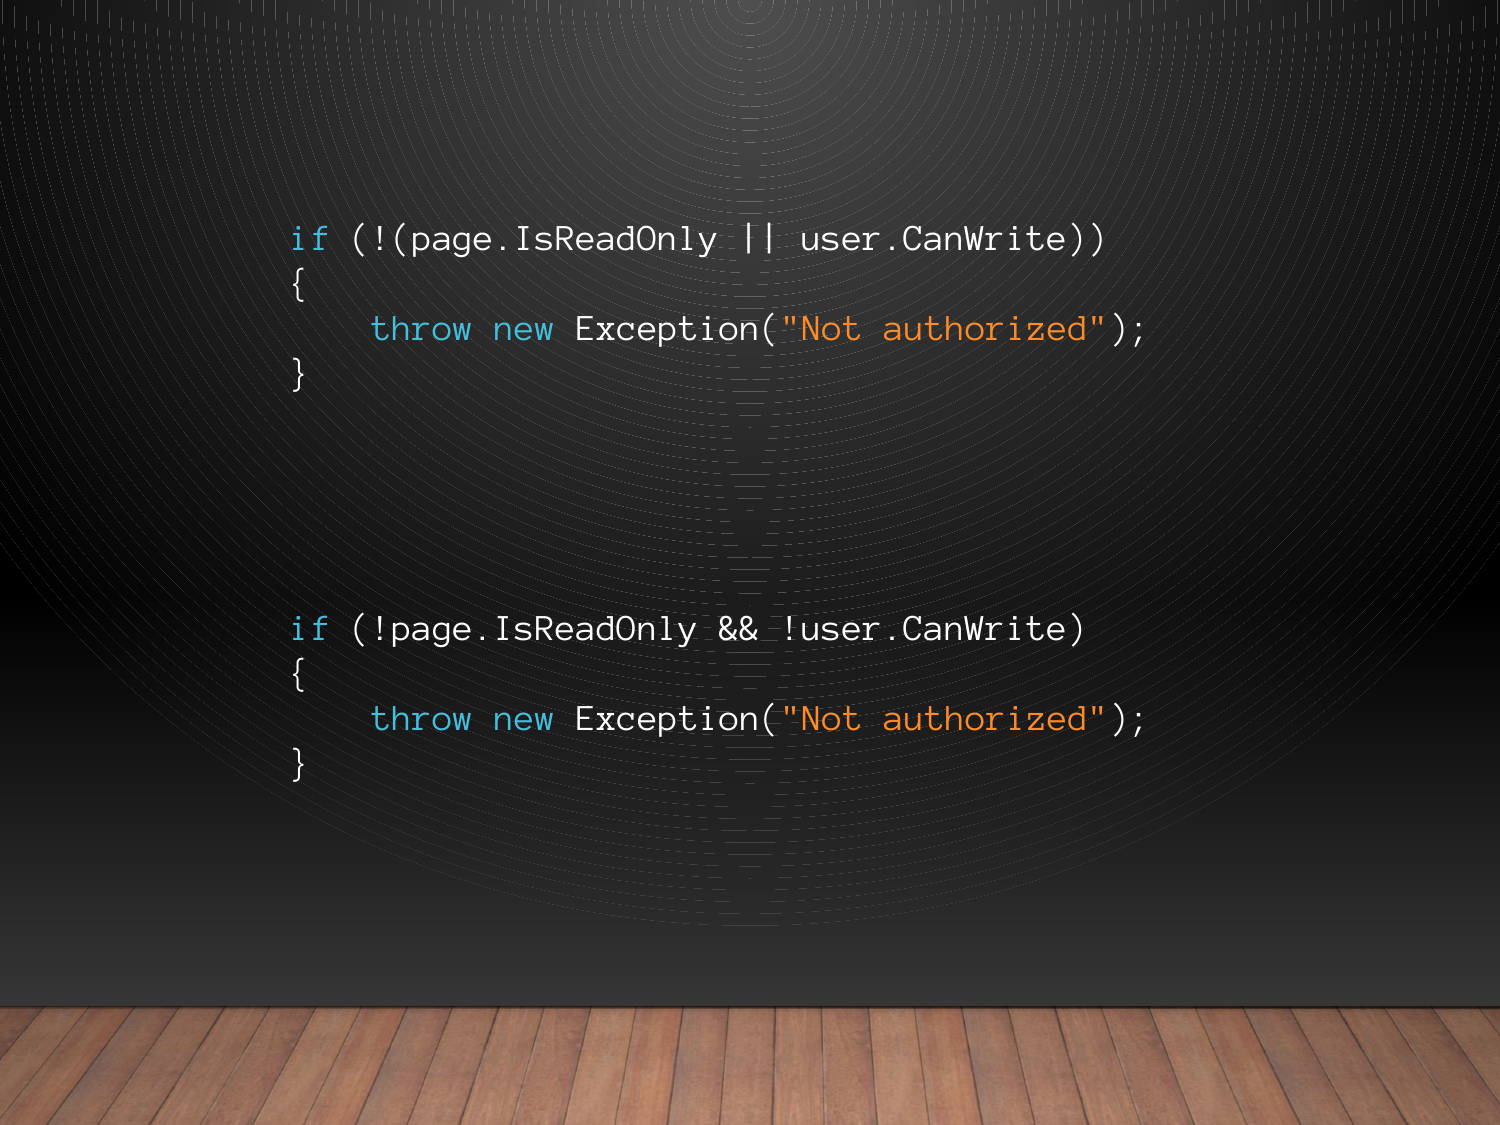

if (!(page.IsReadOnly || user.CanWrite))
{
    throw new Exception("Not authorized");
}
if (!page.IsReadOnly && !user.CanWrite)
{
    throw new Exception("Not authorized");
}